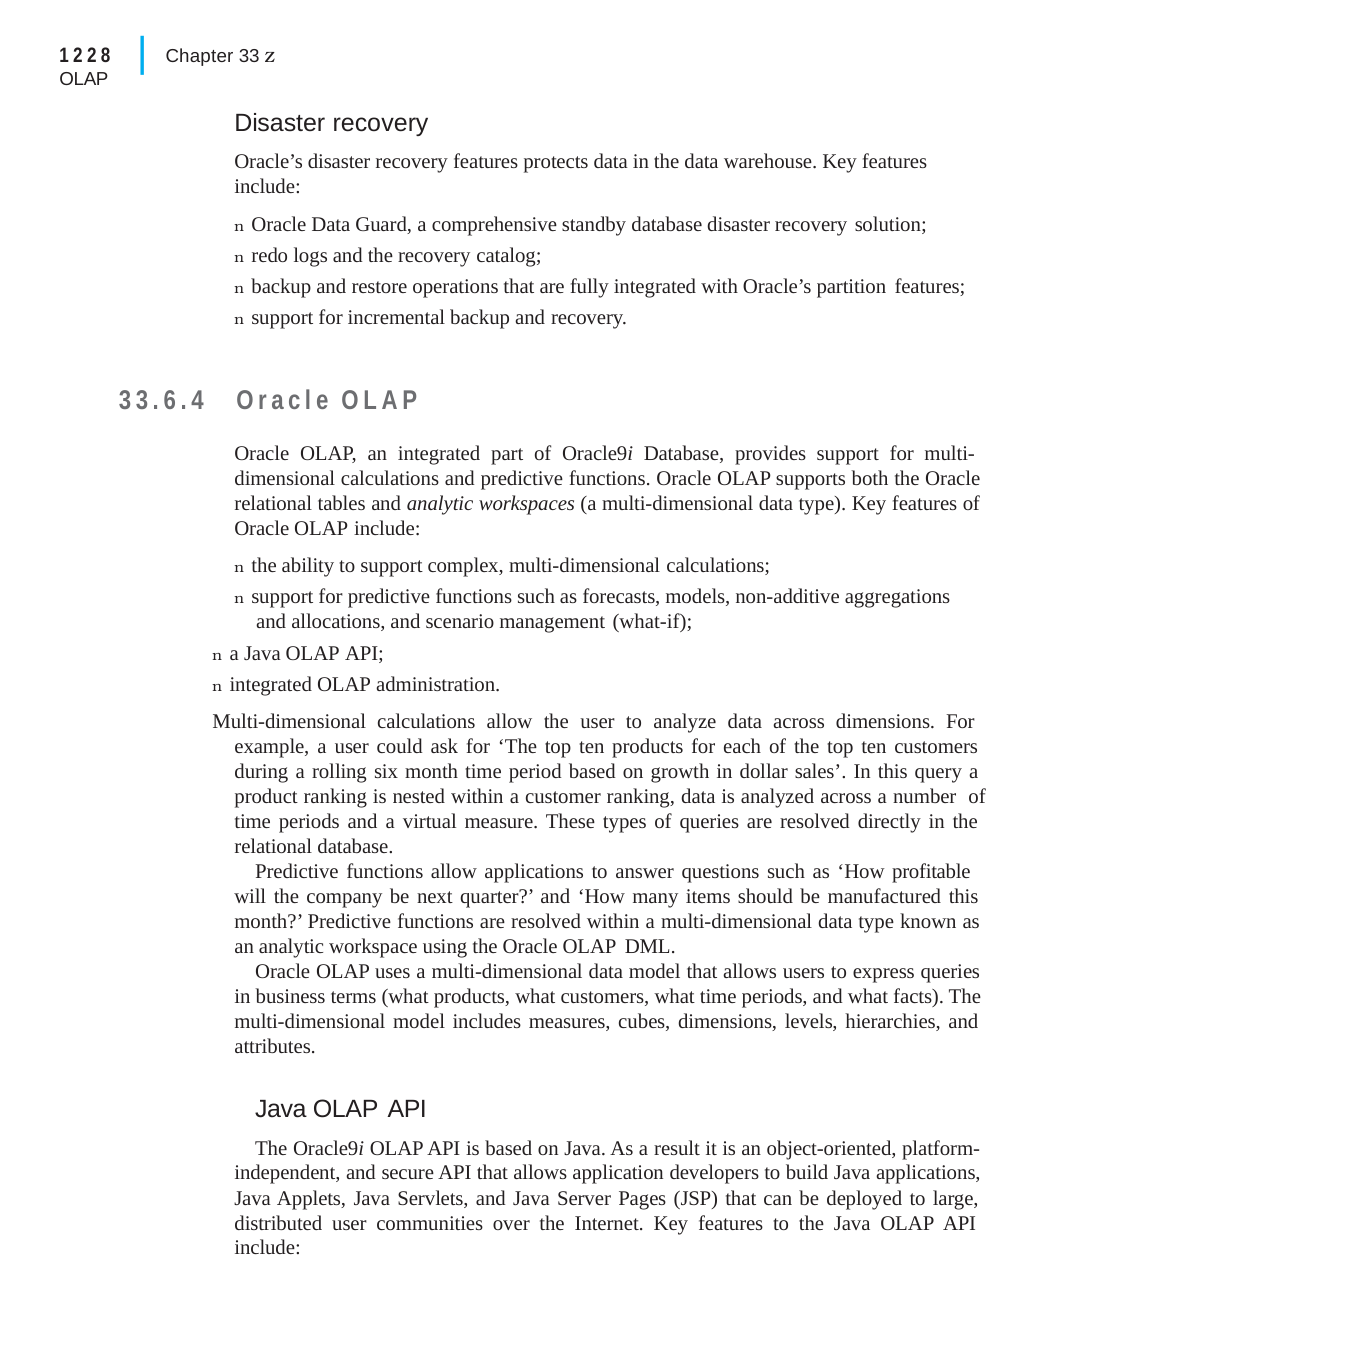

|
1228	Chapter 33 z OLAP
Disaster recovery
Oracle’s disaster recovery features protects data in the data warehouse. Key features  include:
n Oracle Data Guard, a comprehensive standby database disaster recovery solution;
n redo logs and the recovery catalog;
n backup and restore operations that are fully integrated with Oracle’s partition features;
n support for incremental backup and recovery.

33.6.4	Oracle OLAP
Oracle OLAP, an integrated part of Oracle9i Database, provides support for multi-  dimensional calculations and predictive functions. Oracle OLAP supports both the Oracle  relational tables and analytic workspaces (a multi-dimensional data type). Key features of  Oracle OLAP include:
n the ability to support complex, multi-dimensional calculations;
n support for predictive functions such as forecasts, models, non-additive aggregations  and allocations, and scenario management (what-if);
n a Java OLAP API;
n integrated OLAP administration.
Multi-dimensional calculations allow the user to analyze data across dimensions. For  example, a user could ask for ‘The top ten products for each of the top ten customers  during a rolling six month time period based on growth in dollar sales’. In this query a  product ranking is nested within a customer ranking, data is analyzed across a number  of time periods and a virtual measure. These types of queries are resolved directly in the  relational database.
Predictive functions allow applications to answer questions such as ‘How profitable   will the company be next quarter?’ and ‘How many items should be manufactured this  month?’ Predictive functions are resolved within a multi-dimensional data type known as  an analytic workspace using the Oracle OLAP DML.
Oracle OLAP uses a multi-dimensional data model that allows users to express queries  in business terms (what products, what customers, what time periods, and what facts). The  multi-dimensional model includes measures, cubes, dimensions, levels, hierarchies, and  attributes.

Java OLAP API
The Oracle9i OLAP API is based on Java. As a result it is an object-oriented, platform-  independent, and secure API that allows application developers to build Java applications,  Java Applets, Java Servlets, and Java Server Pages (JSP) that can be deployed to large,  distributed user communities over the Internet. Key features to the Java OLAP API  include: